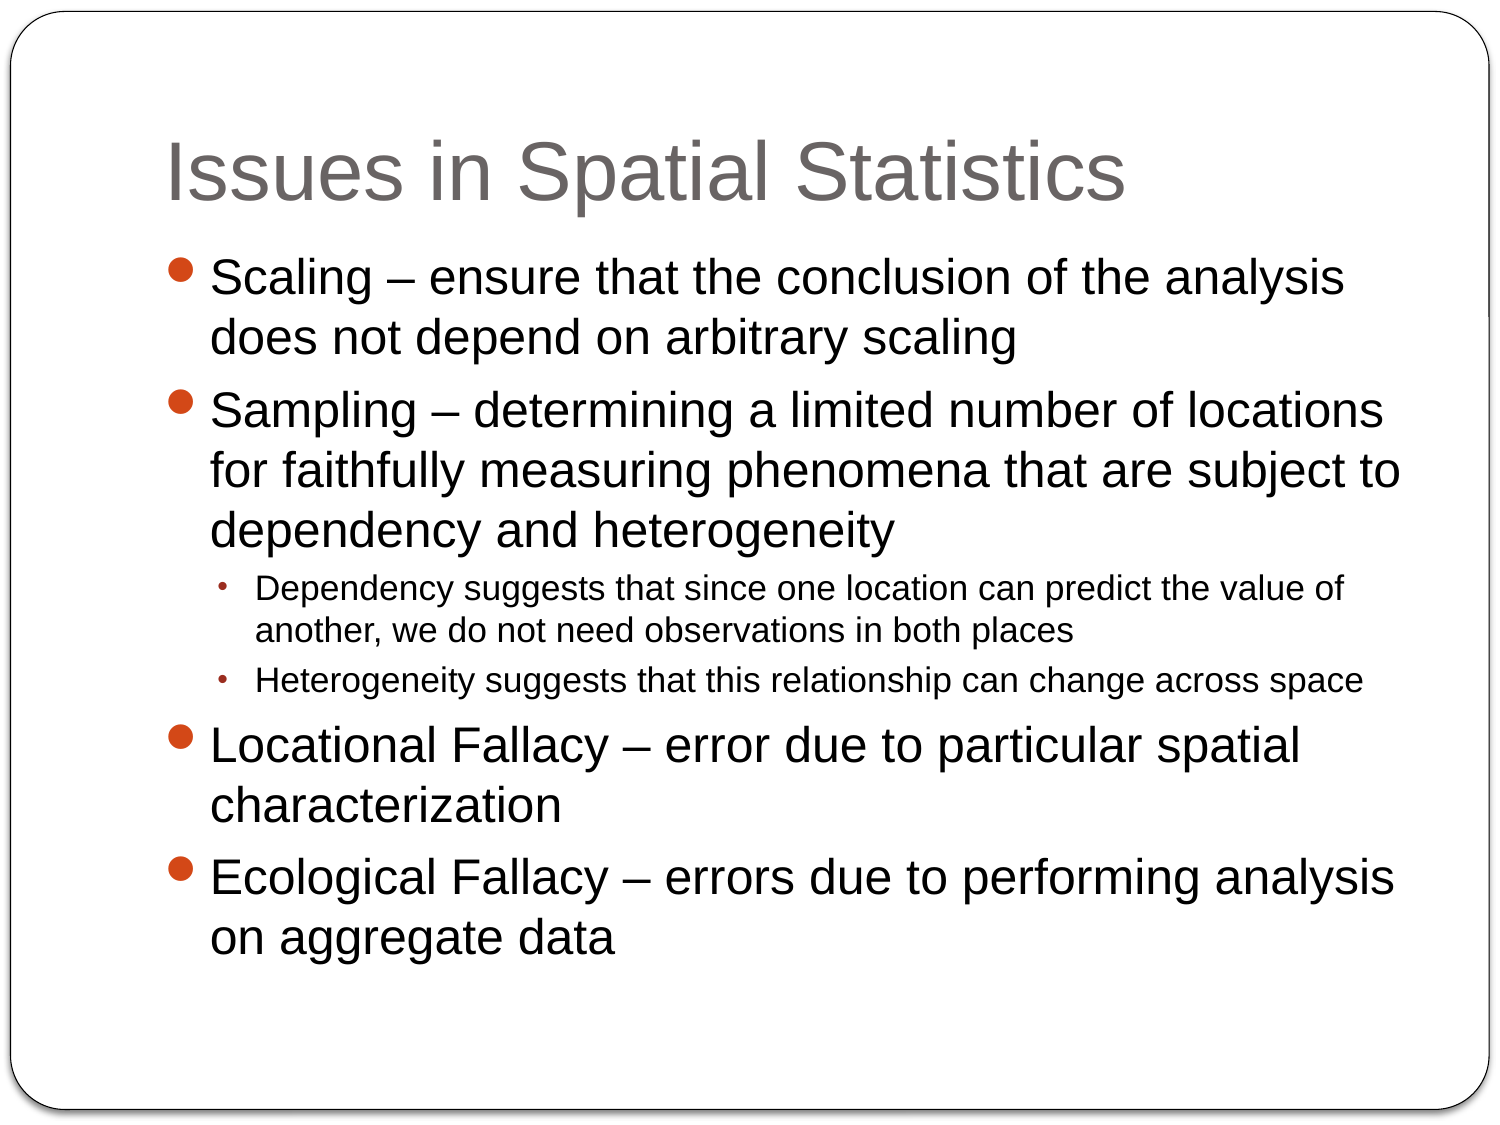

# Issues in Spatial Statistics
Scaling – ensure that the conclusion of the analysis does not depend on arbitrary scaling
Sampling – determining a limited number of locations for faithfully measuring phenomena that are subject to dependency and heterogeneity
Dependency suggests that since one location can predict the value of another, we do not need observations in both places
Heterogeneity suggests that this relationship can change across space
Locational Fallacy – error due to particular spatial characterization
Ecological Fallacy – errors due to performing analysis on aggregate data